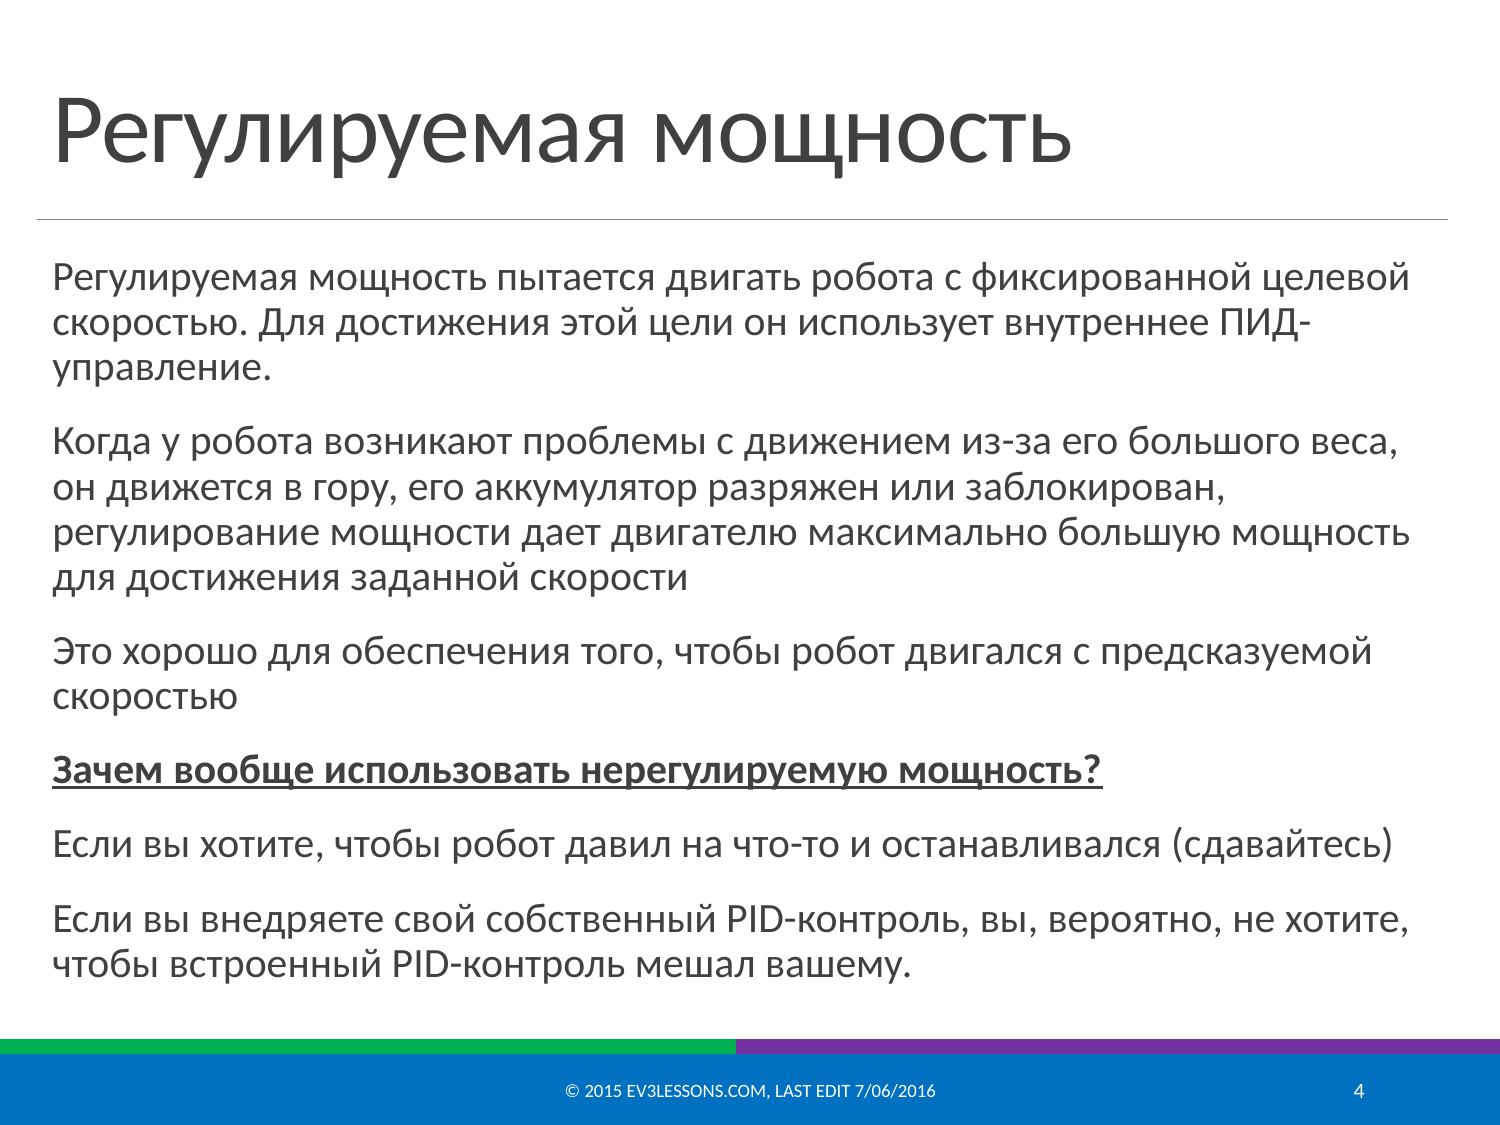

# Регулируемая мощность
Регулируемая мощность пытается двигать робота с фиксированной целевой скоростью. Для достижения этой цели он использует внутреннее ПИД-управление.
Когда у робота возникают проблемы с движением из-за его большого веса, он движется в гору, его аккумулятор разряжен или заблокирован, регулирование мощности дает двигателю максимально большую мощность для достижения заданной скорости
Это хорошо для обеспечения того, чтобы робот двигался с предсказуемой скоростью
Зачем вообще использовать нерегулируемую мощность?
Если вы хотите, чтобы робот давил на что-то и останавливался (сдавайтесь)
Если вы внедряете свой собственный PID-контроль, вы, вероятно, не хотите, чтобы встроенный PID-контроль мешал вашему.

© 2015 EV3Lessons.com, Last edit 7/06/2016
4